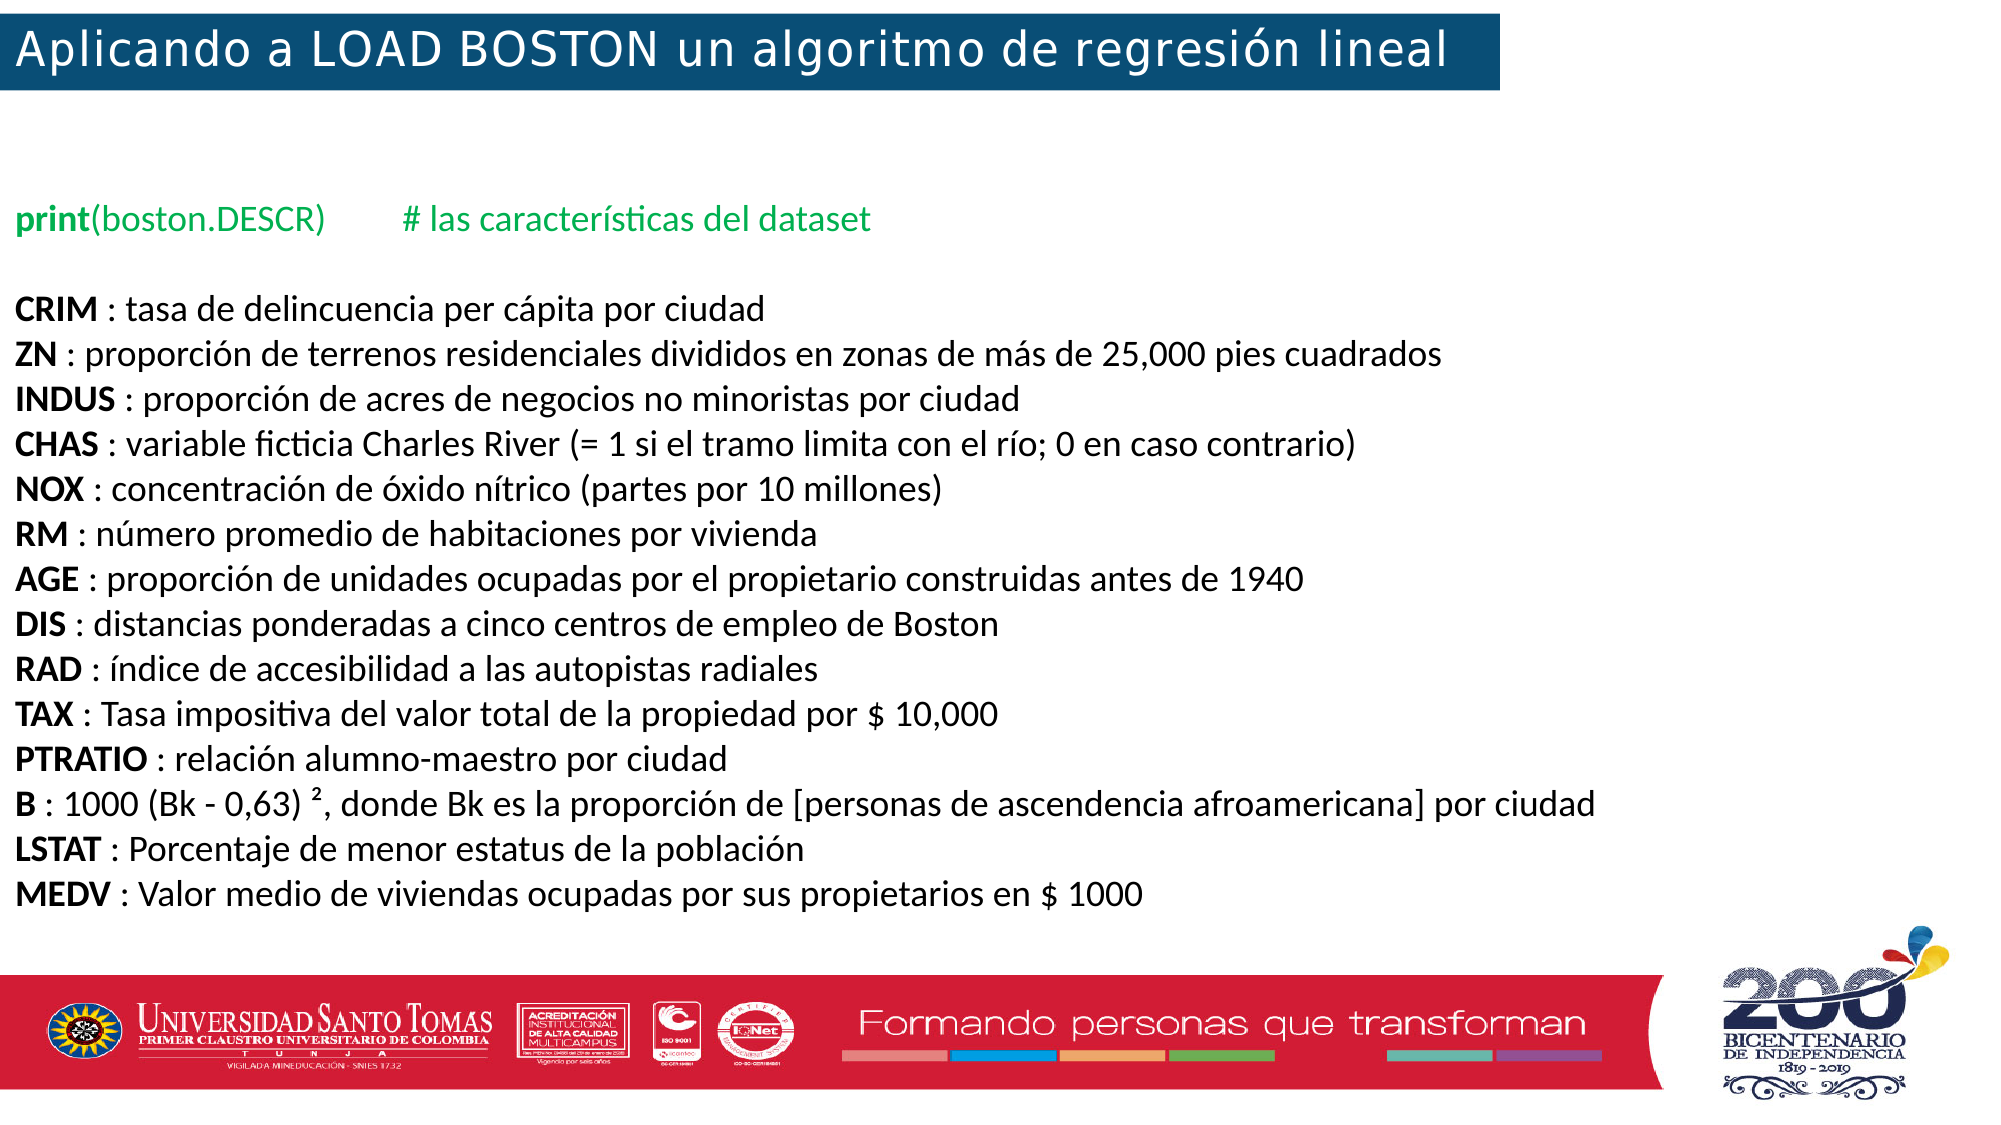

Aplicando a LOAD BOSTON un algoritmo de regresión lineal
print(boston.DESCR)         # las características del dataset

CRIM : tasa de delincuencia per cápita por ciudad
ZN : proporción de terrenos residenciales divididos en zonas de más de 25,000 pies cuadrados
INDUS : proporción de acres de negocios no minoristas por ciudad
CHAS : variable ficticia Charles River (= 1 si el tramo limita con el río; 0 en caso contrario)
NOX : concentración de óxido nítrico (partes por 10 millones)
RM : número promedio de habitaciones por vivienda
AGE : proporción de unidades ocupadas por el propietario construidas antes de 1940
DIS : distancias ponderadas a cinco centros de empleo de Boston
RAD : índice de accesibilidad a las autopistas radiales
TAX : Tasa impositiva del valor total de la propiedad por $ 10,000
PTRATIO : relación alumno-maestro por ciudad
B : 1000 (Bk - 0,63) ², donde Bk es la proporción de [personas de ascendencia afroamericana] por ciudad
LSTAT : Porcentaje de menor estatus de la población
MEDV : Valor medio de viviendas ocupadas por sus propietarios en $ 1000